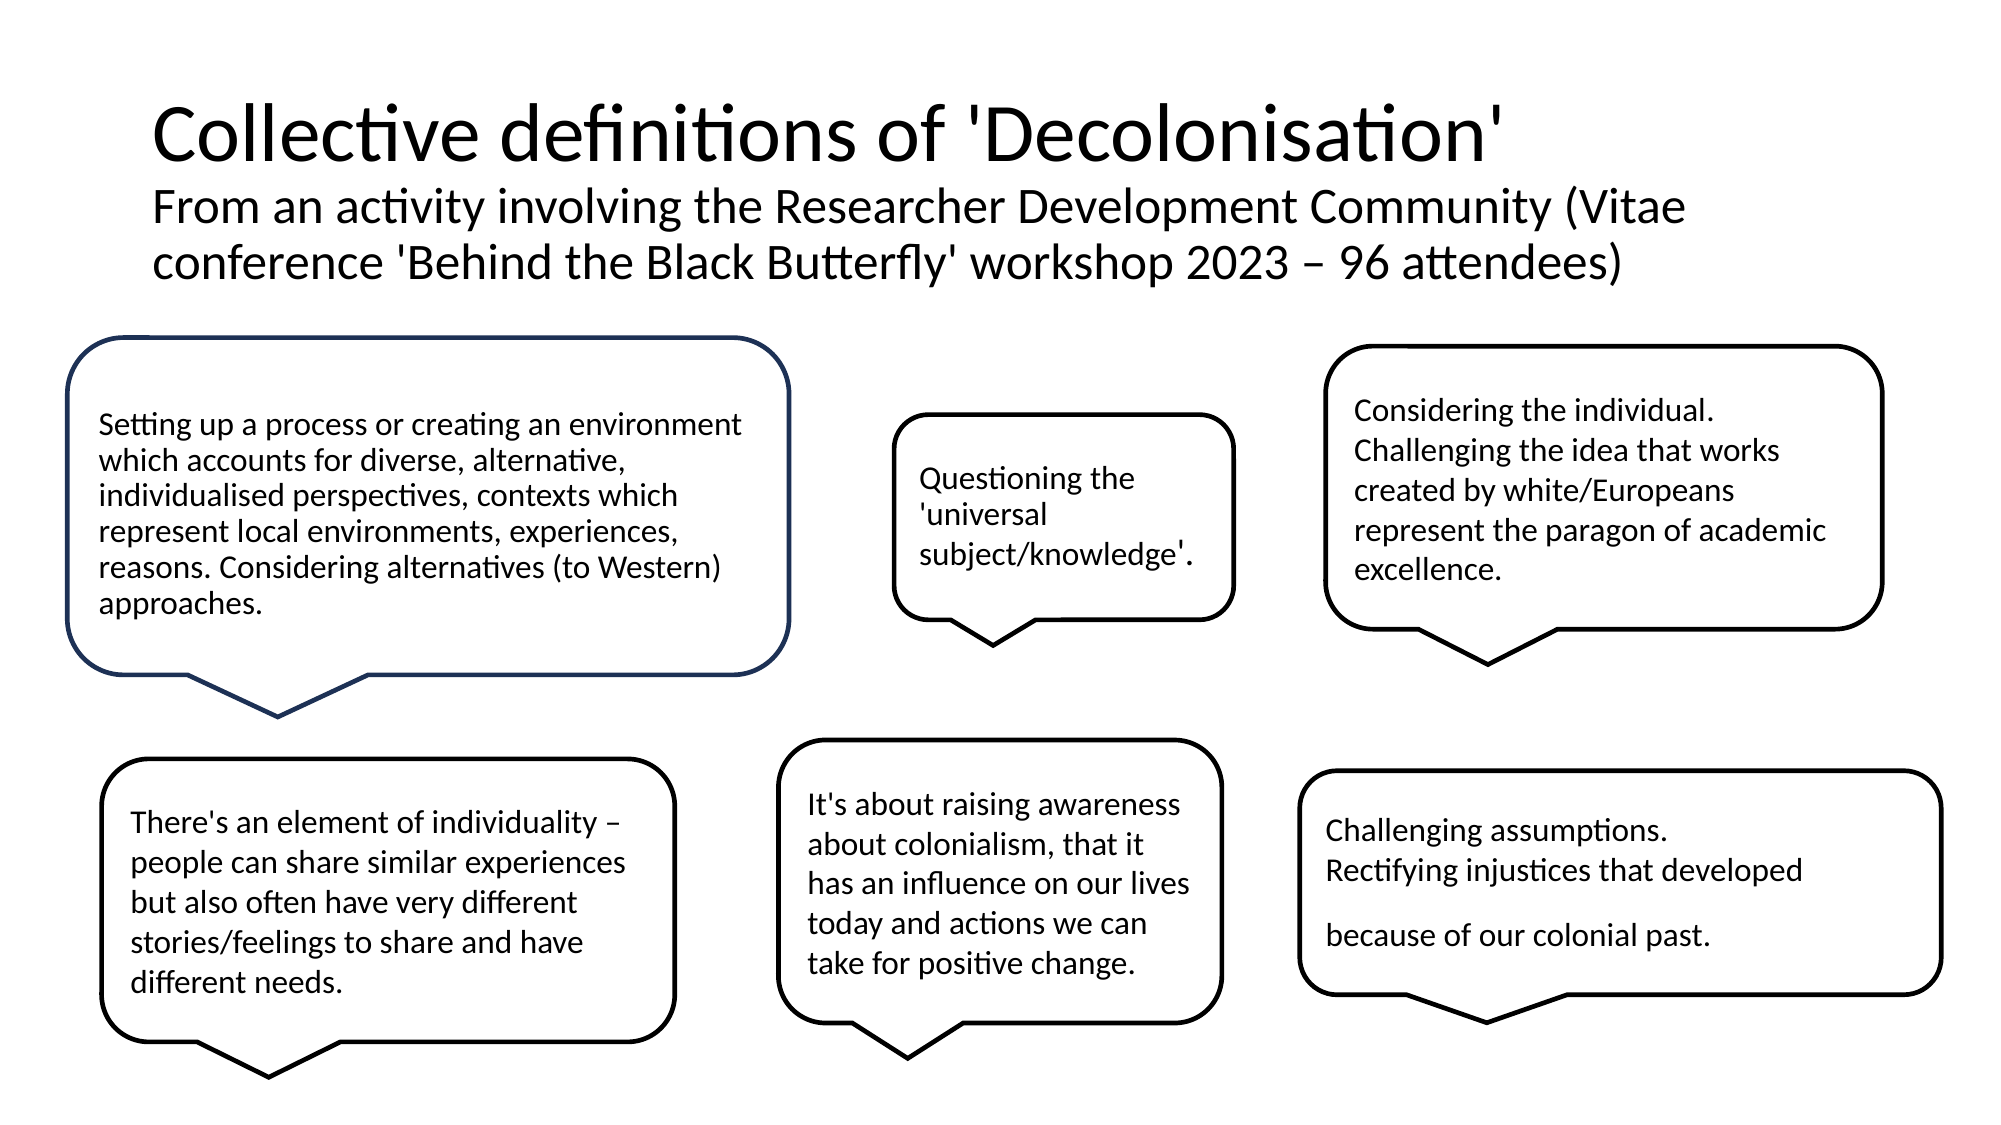

# Collective definitions of 'Decolonisation' From an activity involving the Researcher Development Community (Vitae conference 'Behind the Black Butterfly' workshop 2023 – 96 attendees)

Setting up a process or creating an environment which accounts for diverse, alternative, individualised perspectives, contexts which represent local environments, experiences, reasons. Considering alternatives (to Western) approaches.

Considering the individual​.
Challenging the idea that works created by white/Europeans represent the paragon of academic excellence.
Questioning the 'universal subject/knowledge'.
It's about raising awareness about colonialism, that it has an influence on our lives today and actions we can take for positive change​.
There's an element of individuality – people can share similar experiences but also often have very different stories/feelings to share and have different needs.
Challenging assumptions.
Rectifying injustices that developed because of our colonial past.